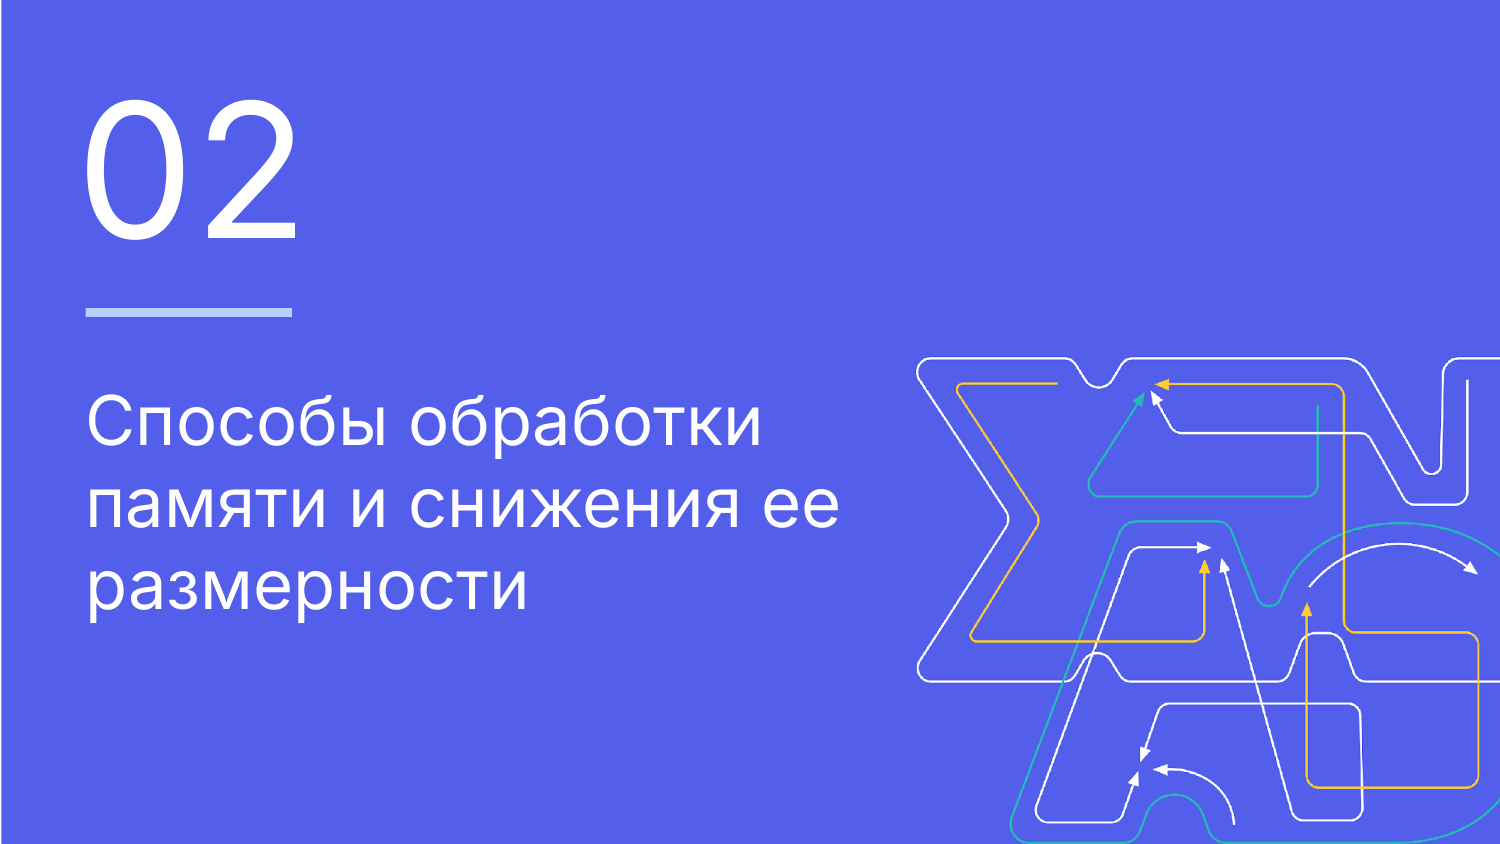

02
# Способы обработки памяти и снижения ее размерности